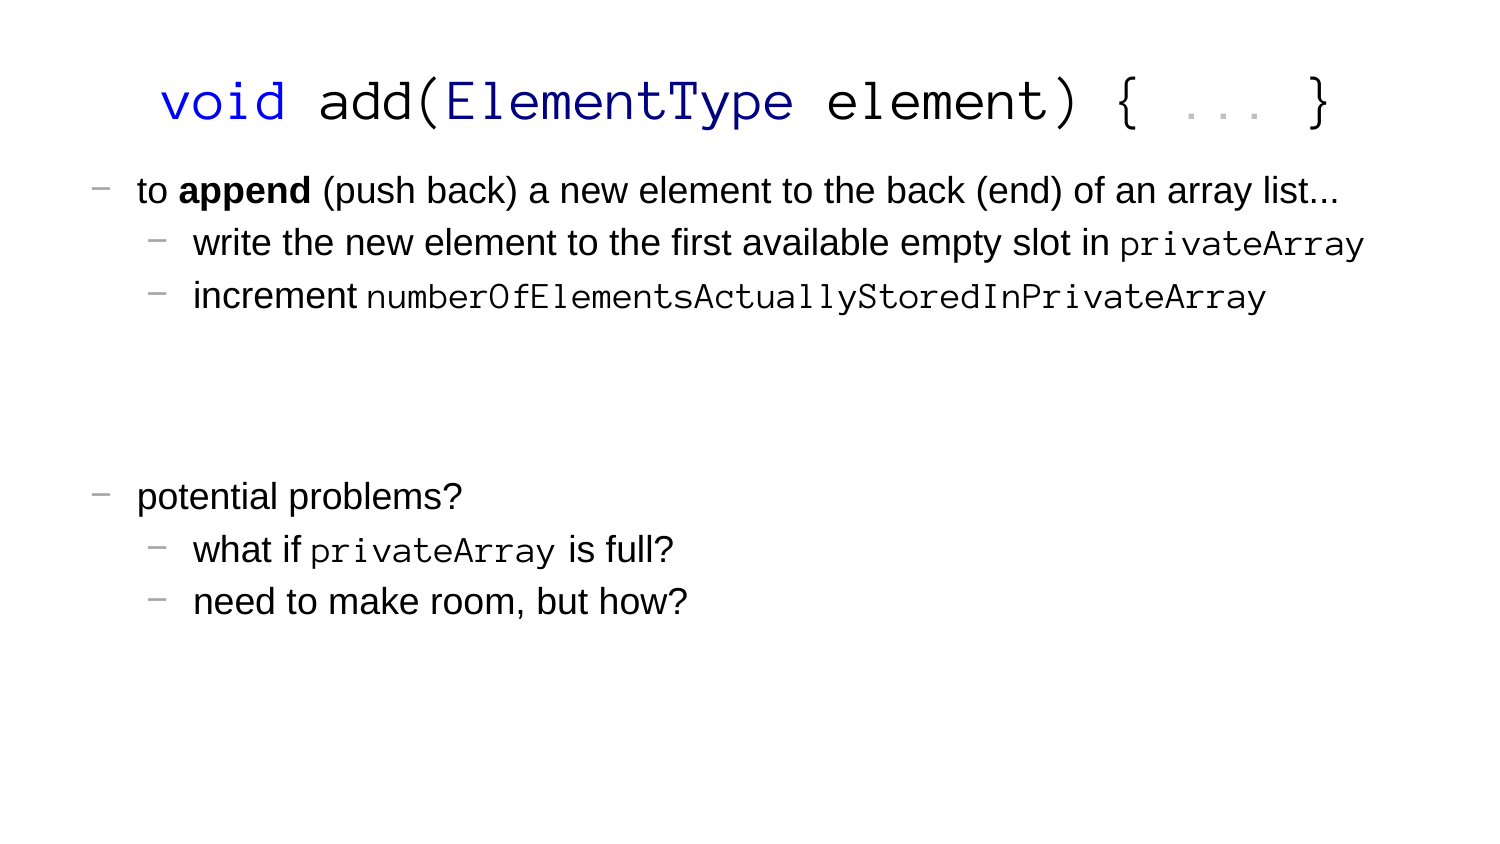

# void add(ElementType element) { ... }
to append (push back) a new element to the back (end) of an array list...
write the new element to the first available empty slot in privateArray
increment numberOfElementsActuallyStoredInPrivateArray

potential problems?
what if privateArray is full?
need to make room, but how?